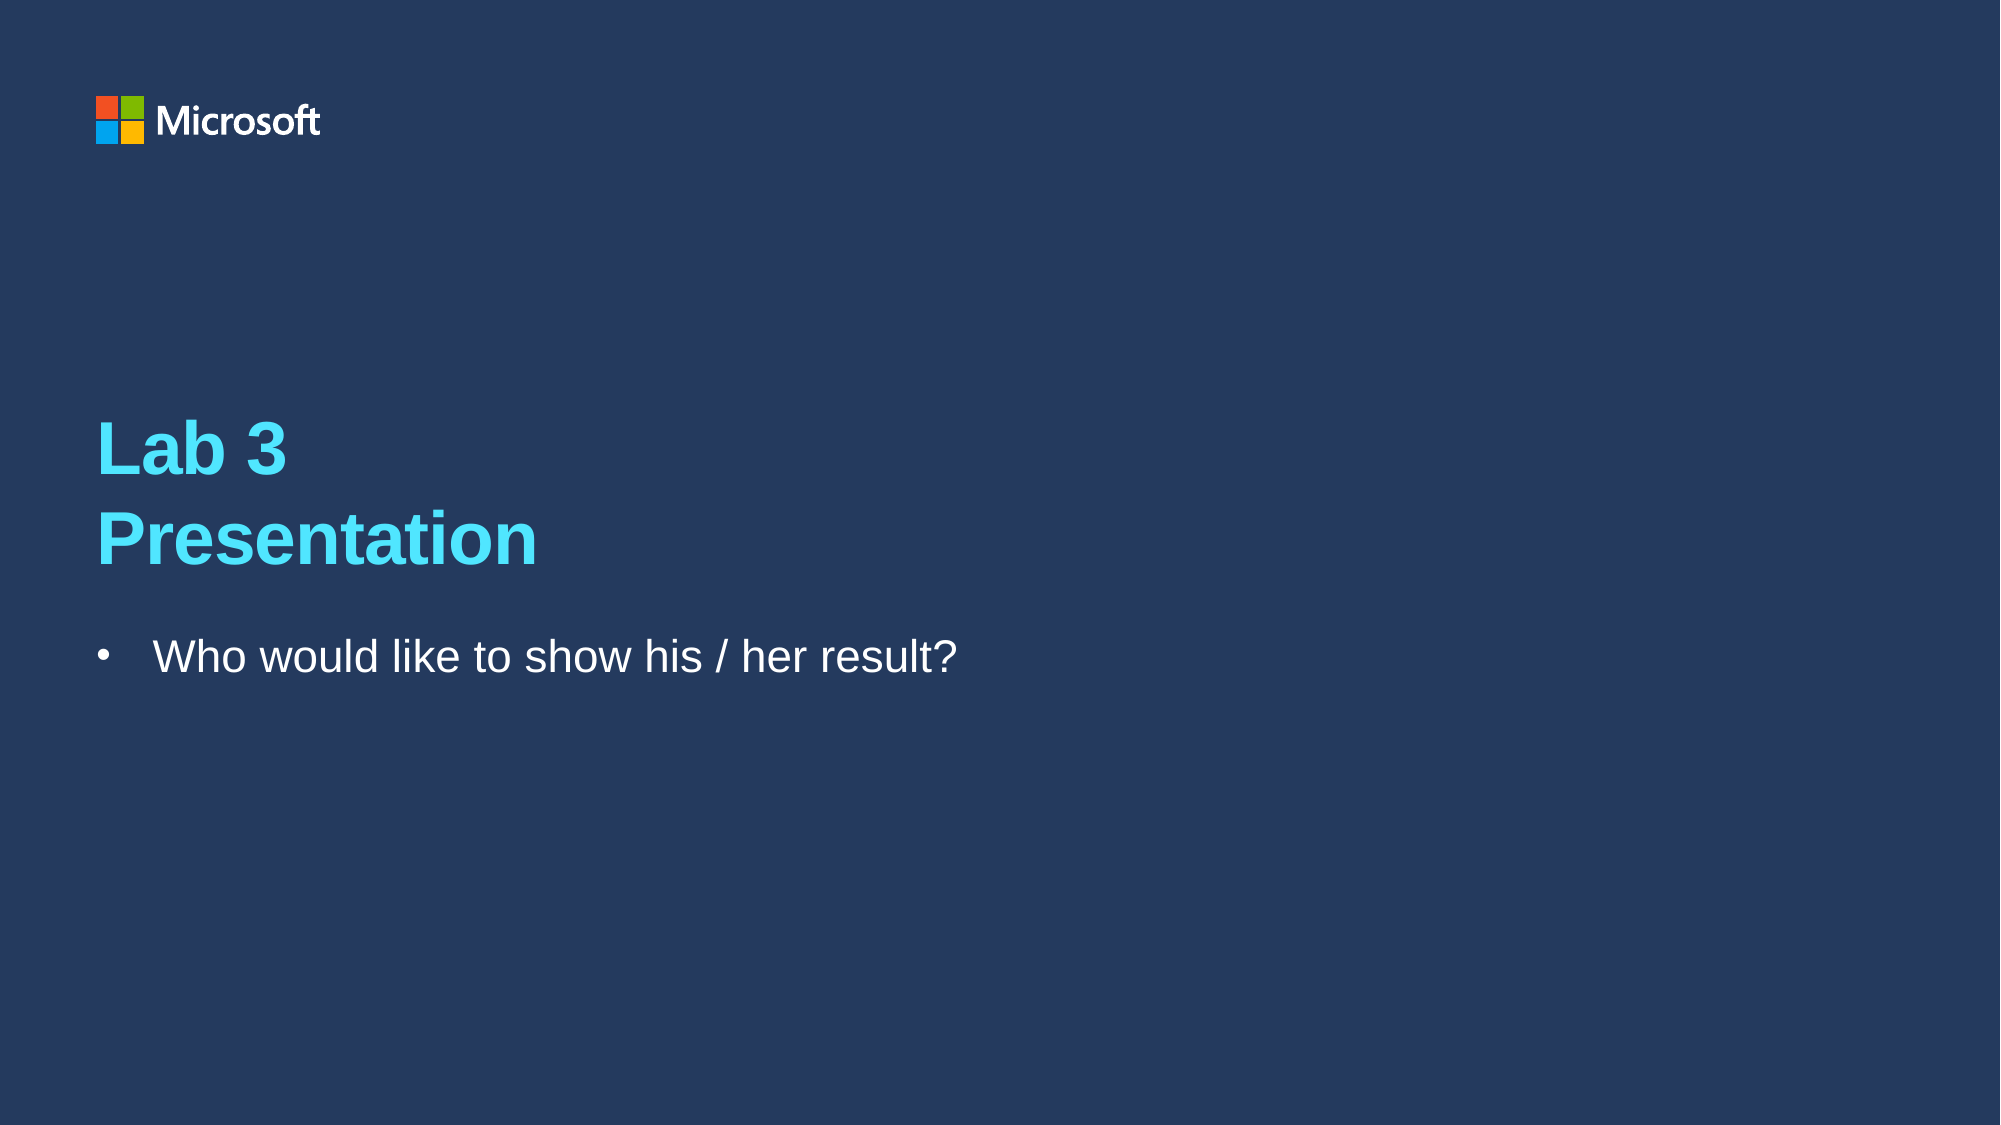

# Lab 3 Presentation
Who would like to show his / her result?